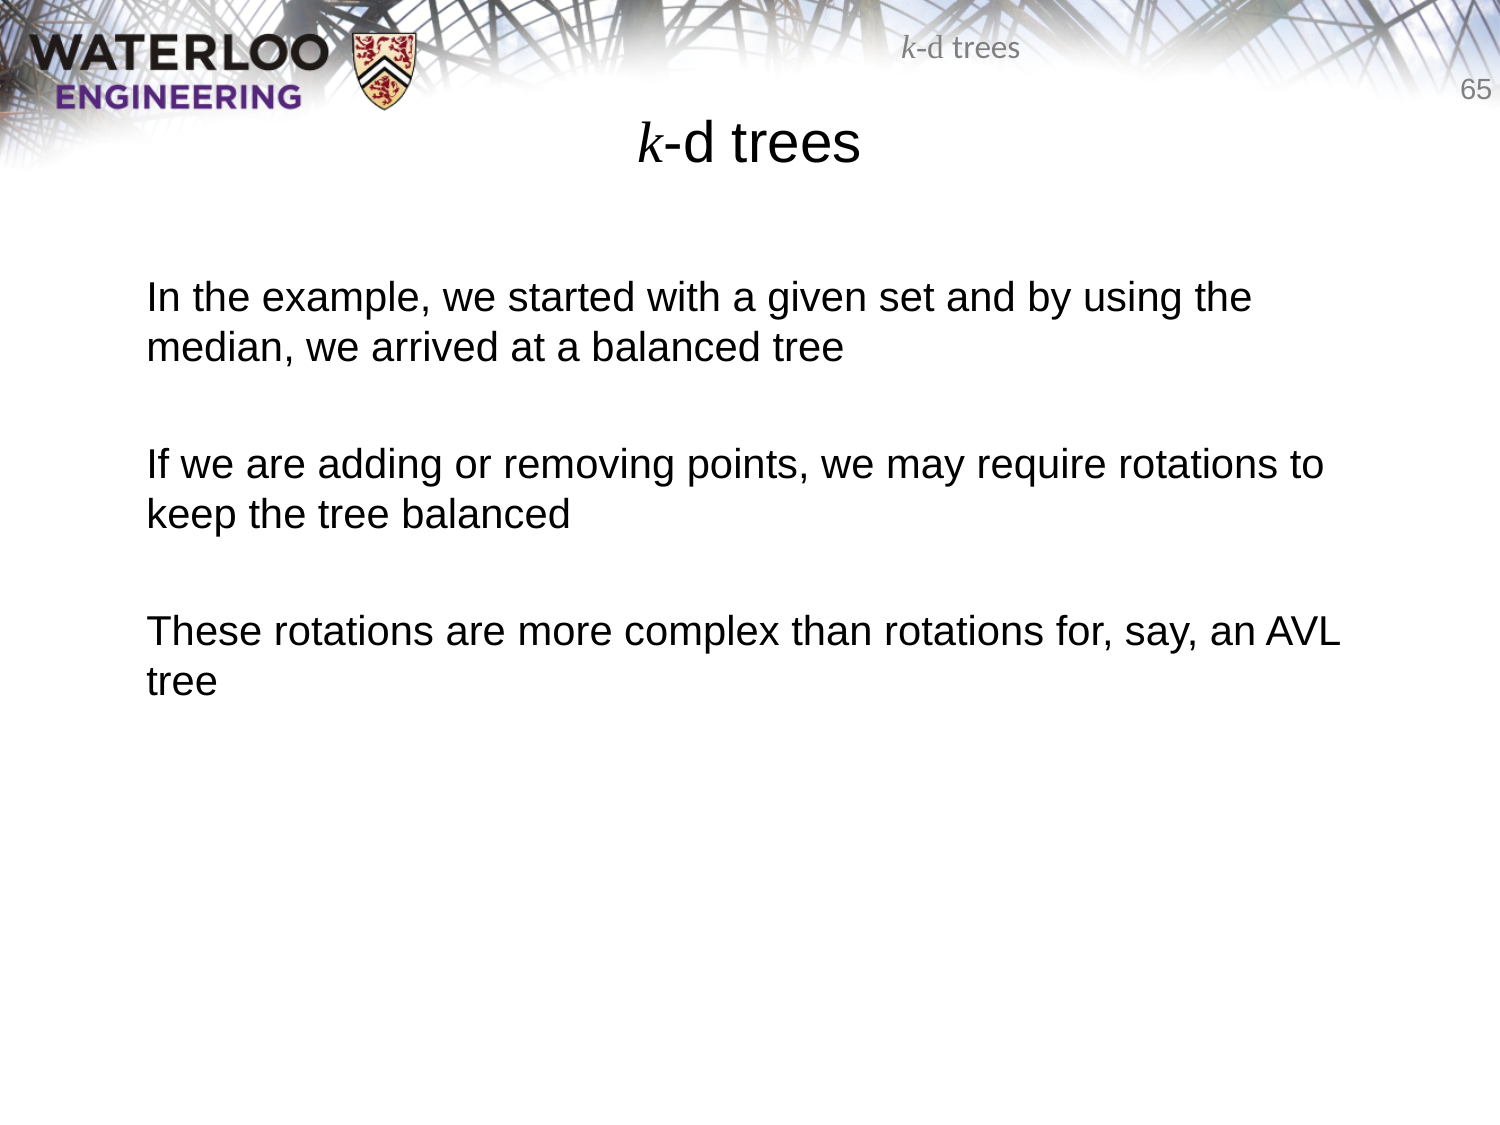

# k-d trees
	In the example, we started with a given set and by using the median, we arrived at a balanced tree

	If we are adding or removing points, we may require rotations to keep the tree balanced

	These rotations are more complex than rotations for, say, an AVL tree